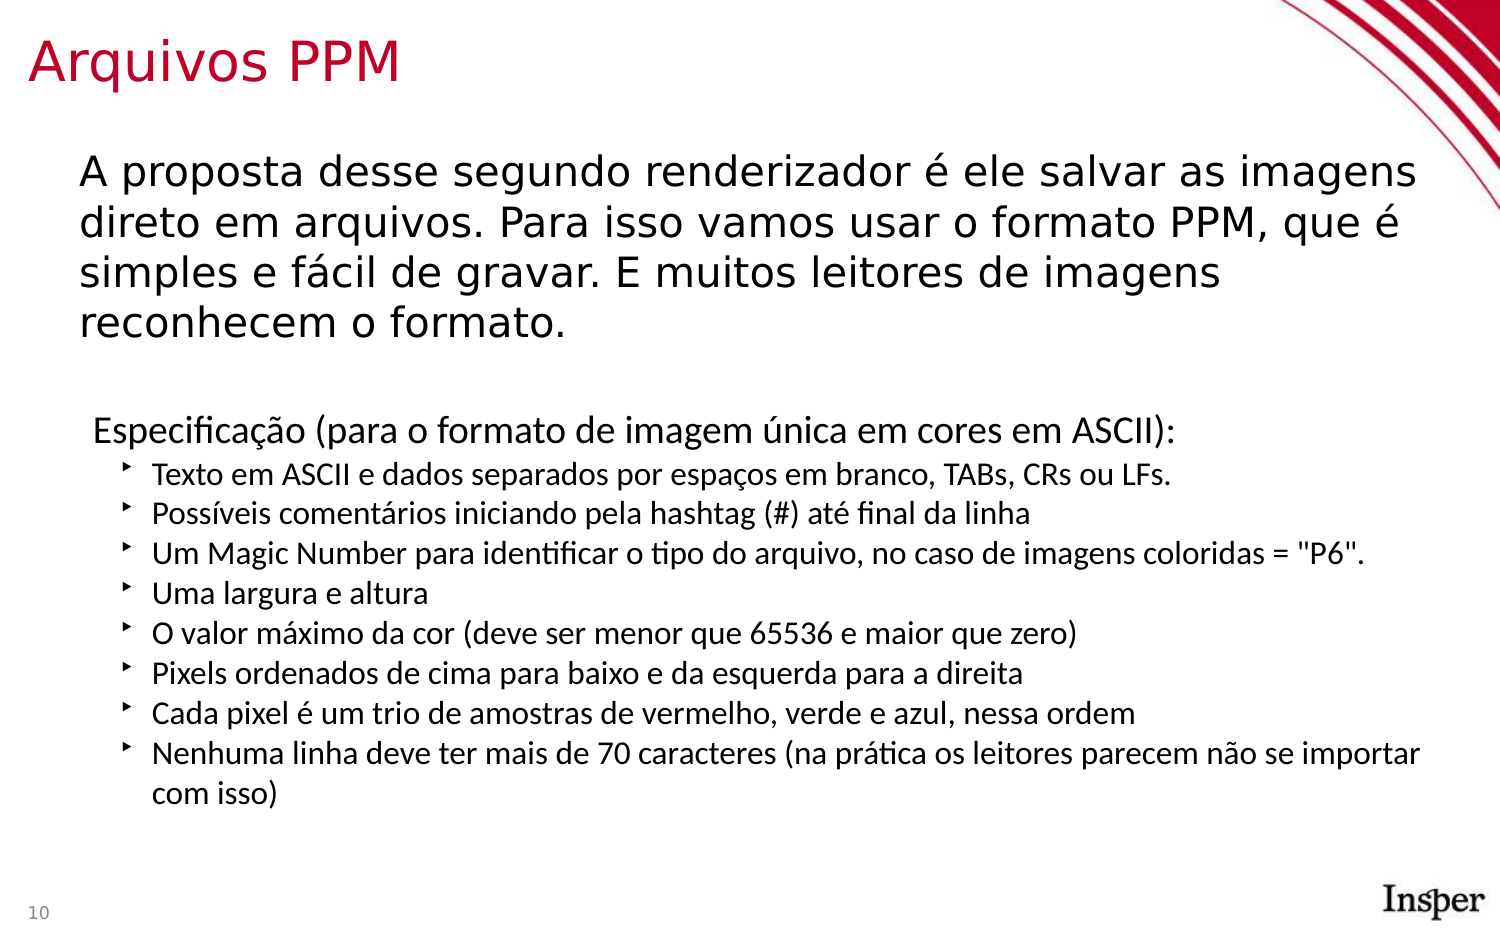

# Arquivos PPM
A proposta desse segundo renderizador é ele salvar as imagens direto em arquivos. Para isso vamos usar o formato PPM, que é simples e fácil de gravar. E muitos leitores de imagens reconhecem o formato.
Especificação (para o formato de imagem única em cores em ASCII):
Texto em ASCII e dados separados por espaços em branco, TABs, CRs ou LFs.
Possíveis comentários iniciando pela hashtag (#) até final da linha
Um Magic Number para identificar o tipo do arquivo, no caso de imagens coloridas = "P6".
Uma largura e altura
O valor máximo da cor (deve ser menor que 65536 e maior que zero)
Pixels ordenados de cima para baixo e da esquerda para a direita
Cada pixel é um trio de amostras de vermelho, verde e azul, nessa ordem
Nenhuma linha deve ter mais de 70 caracteres (na prática os leitores parecem não se importar com isso)
10